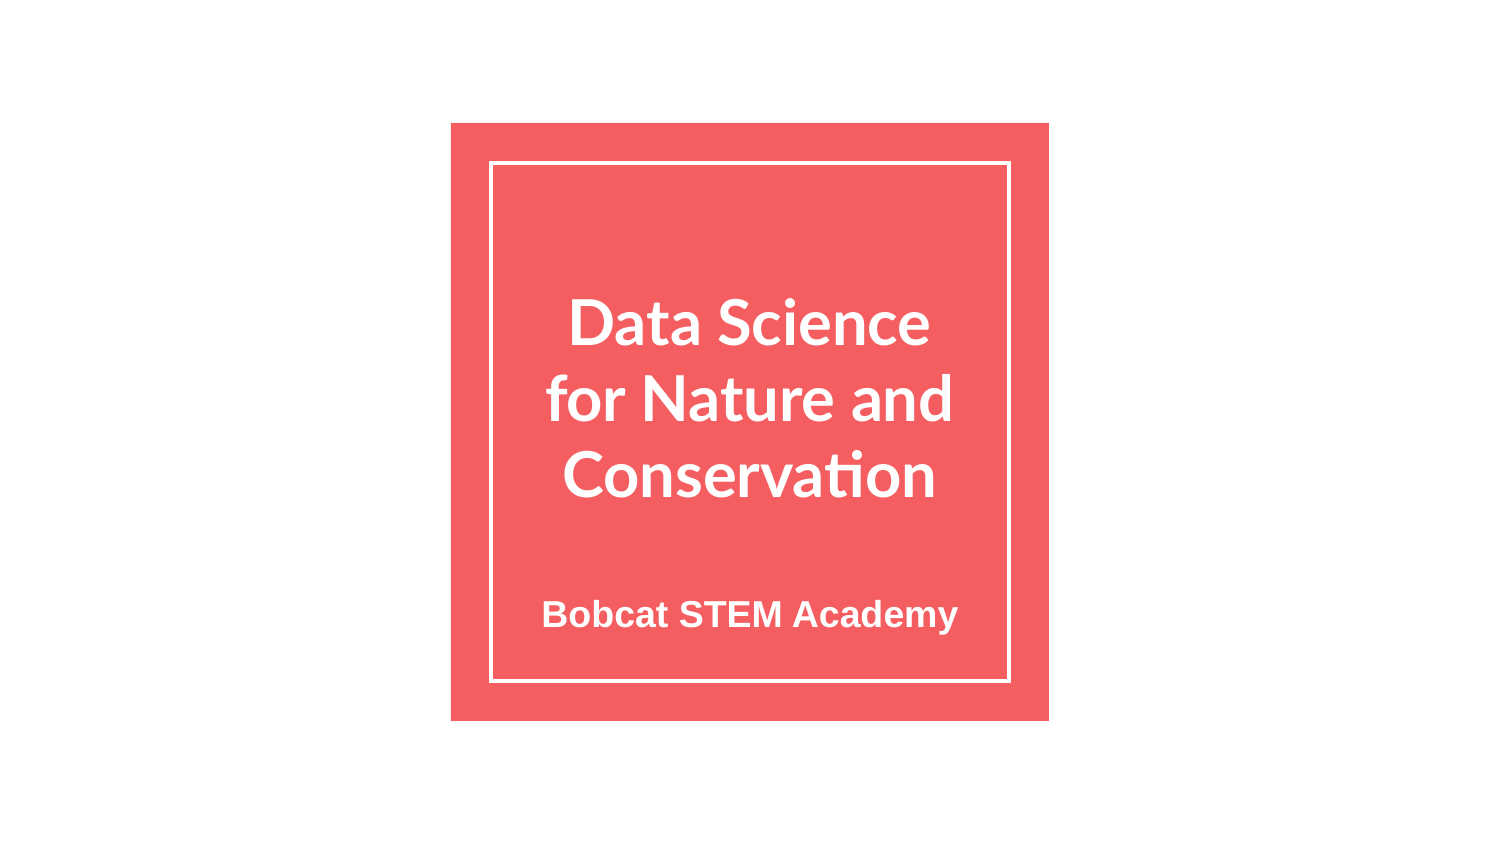

# Data Science for Nature and Conservation
Bobcat STEM Academy